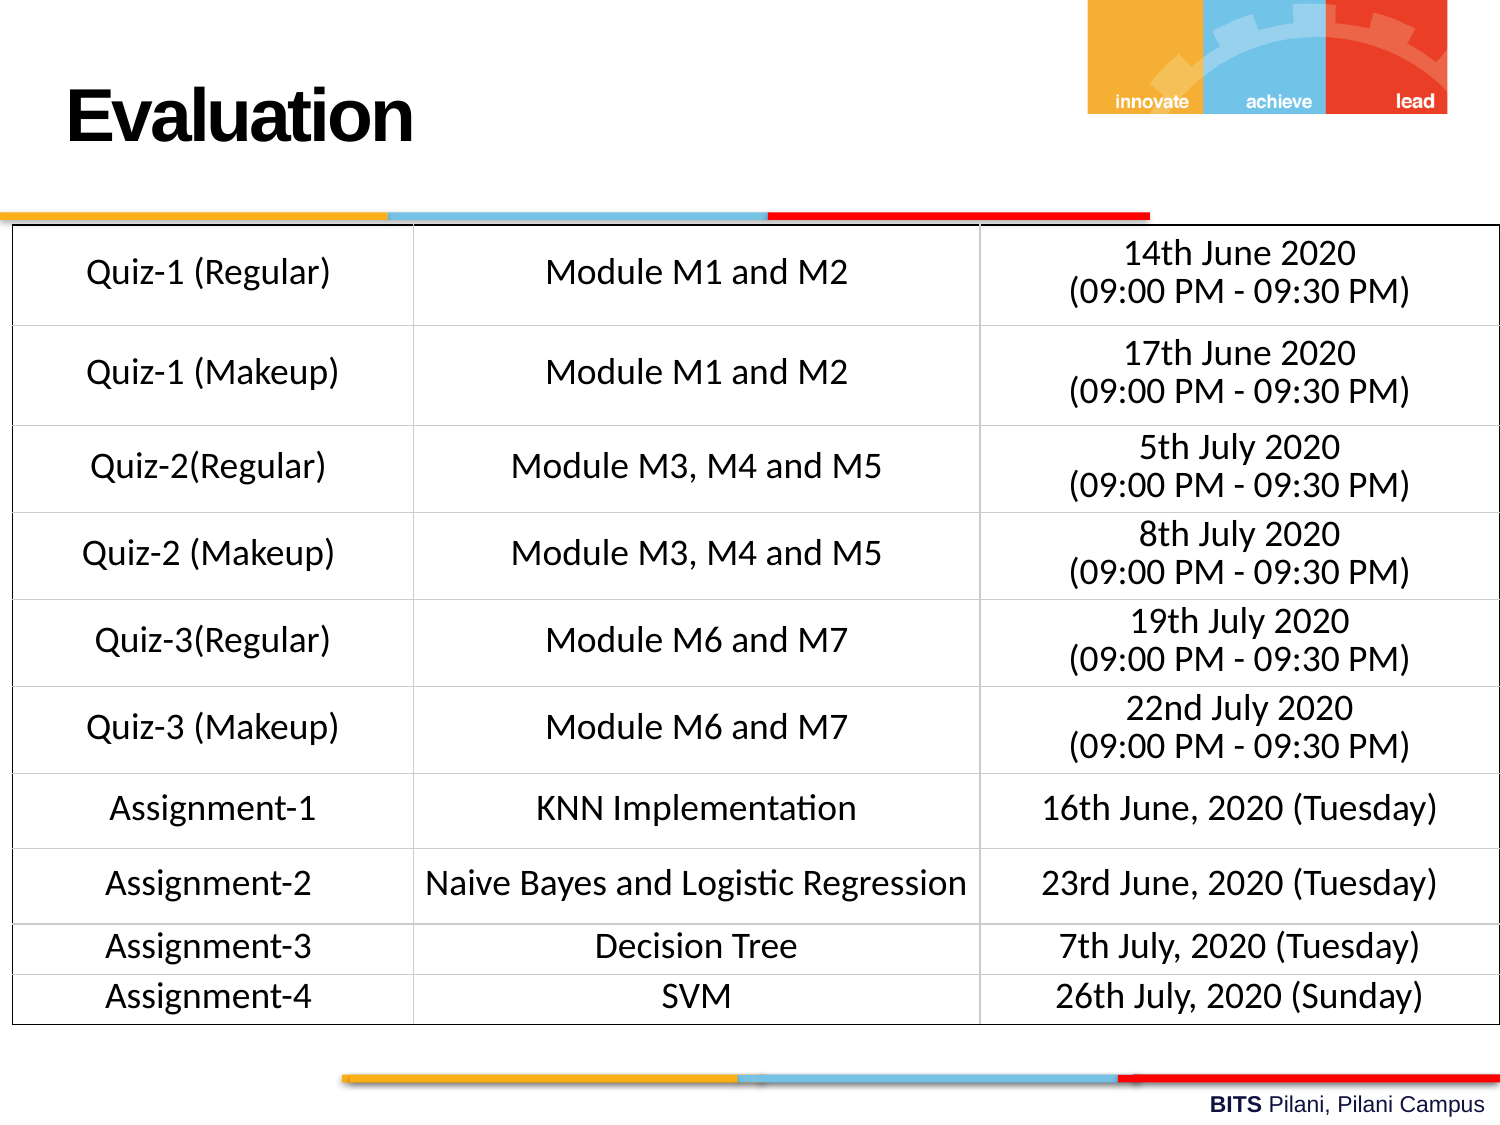

Evaluation
| Quiz-1 (Regular) | Module M1 and M2 | 14th June 2020 (09:00 PM - 09:30 PM) |
| --- | --- | --- |
| Quiz-1 (Makeup) | Module M1 and M2 | 17th June 2020 (09:00 PM - 09:30 PM) |
| Quiz-2(Regular) | Module M3, M4 and M5 | 5th July 2020 (09:00 PM - 09:30 PM) |
| Quiz-2 (Makeup) | Module M3, M4 and M5 | 8th July 2020 (09:00 PM - 09:30 PM) |
| Quiz-3(Regular) | Module M6 and M7 | 19th July 2020 (09:00 PM - 09:30 PM) |
| Quiz-3 (Makeup) | Module M6 and M7 | 22nd July 2020 (09:00 PM - 09:30 PM) |
| Assignment-1 | KNN Implementation | 16th June, 2020 (Tuesday) |
| Assignment-2 | Naive Bayes and Logistic Regression | 23rd June, 2020 (Tuesday) |
| Assignment-3 | Decision Tree | 7th July, 2020 (Tuesday) |
| Assignment-4 | SVM | 26th July, 2020 (Sunday) |